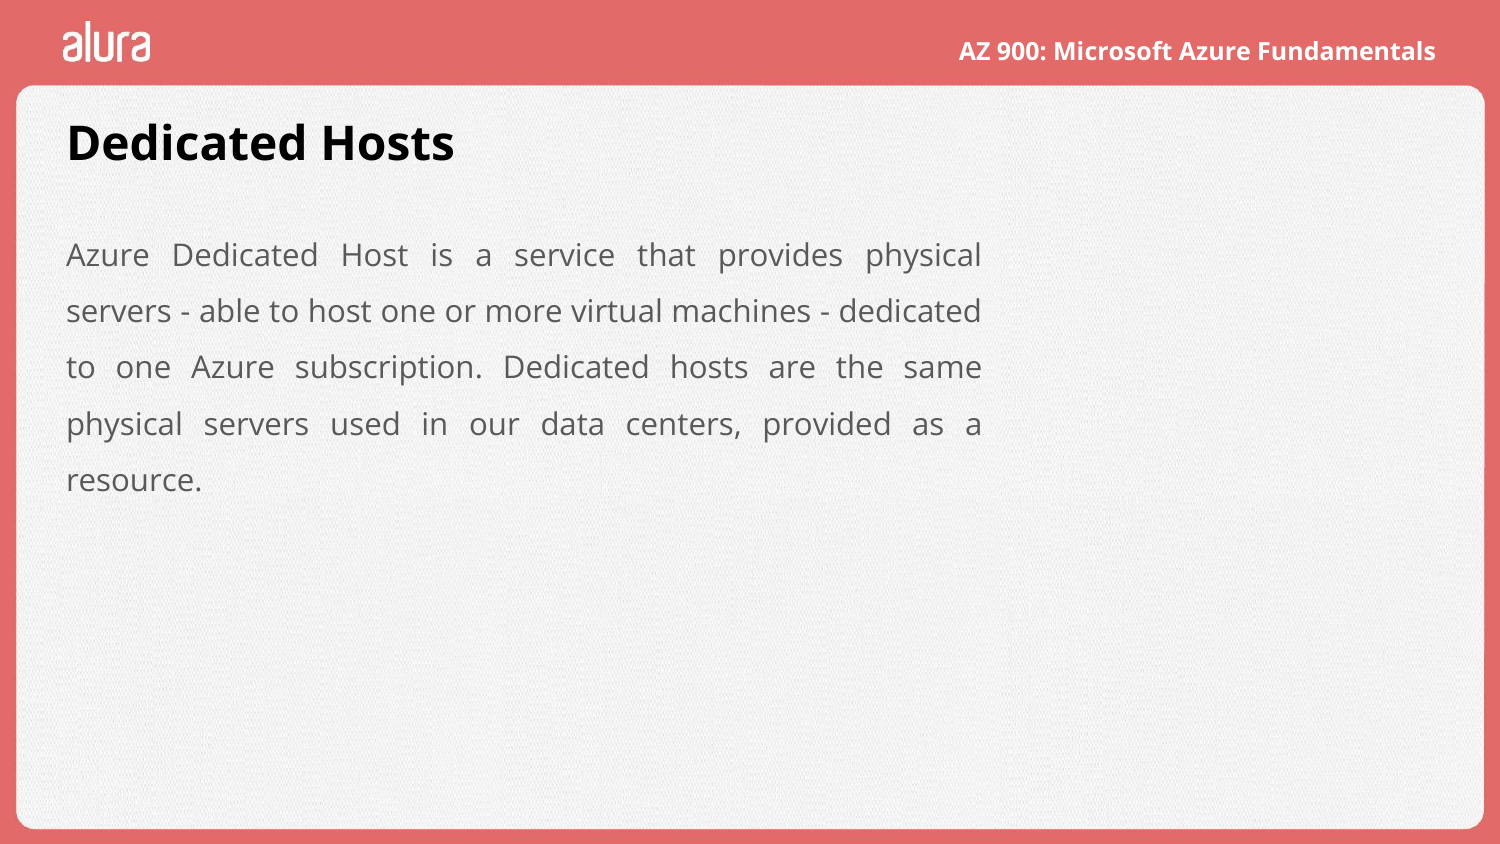

# Dedicated Hosts
Azure Dedicated Host is a service that provides physical servers - able to host one or more virtual machines - dedicated to one Azure subscription. Dedicated hosts are the same physical servers used in our data centers, provided as a resource.